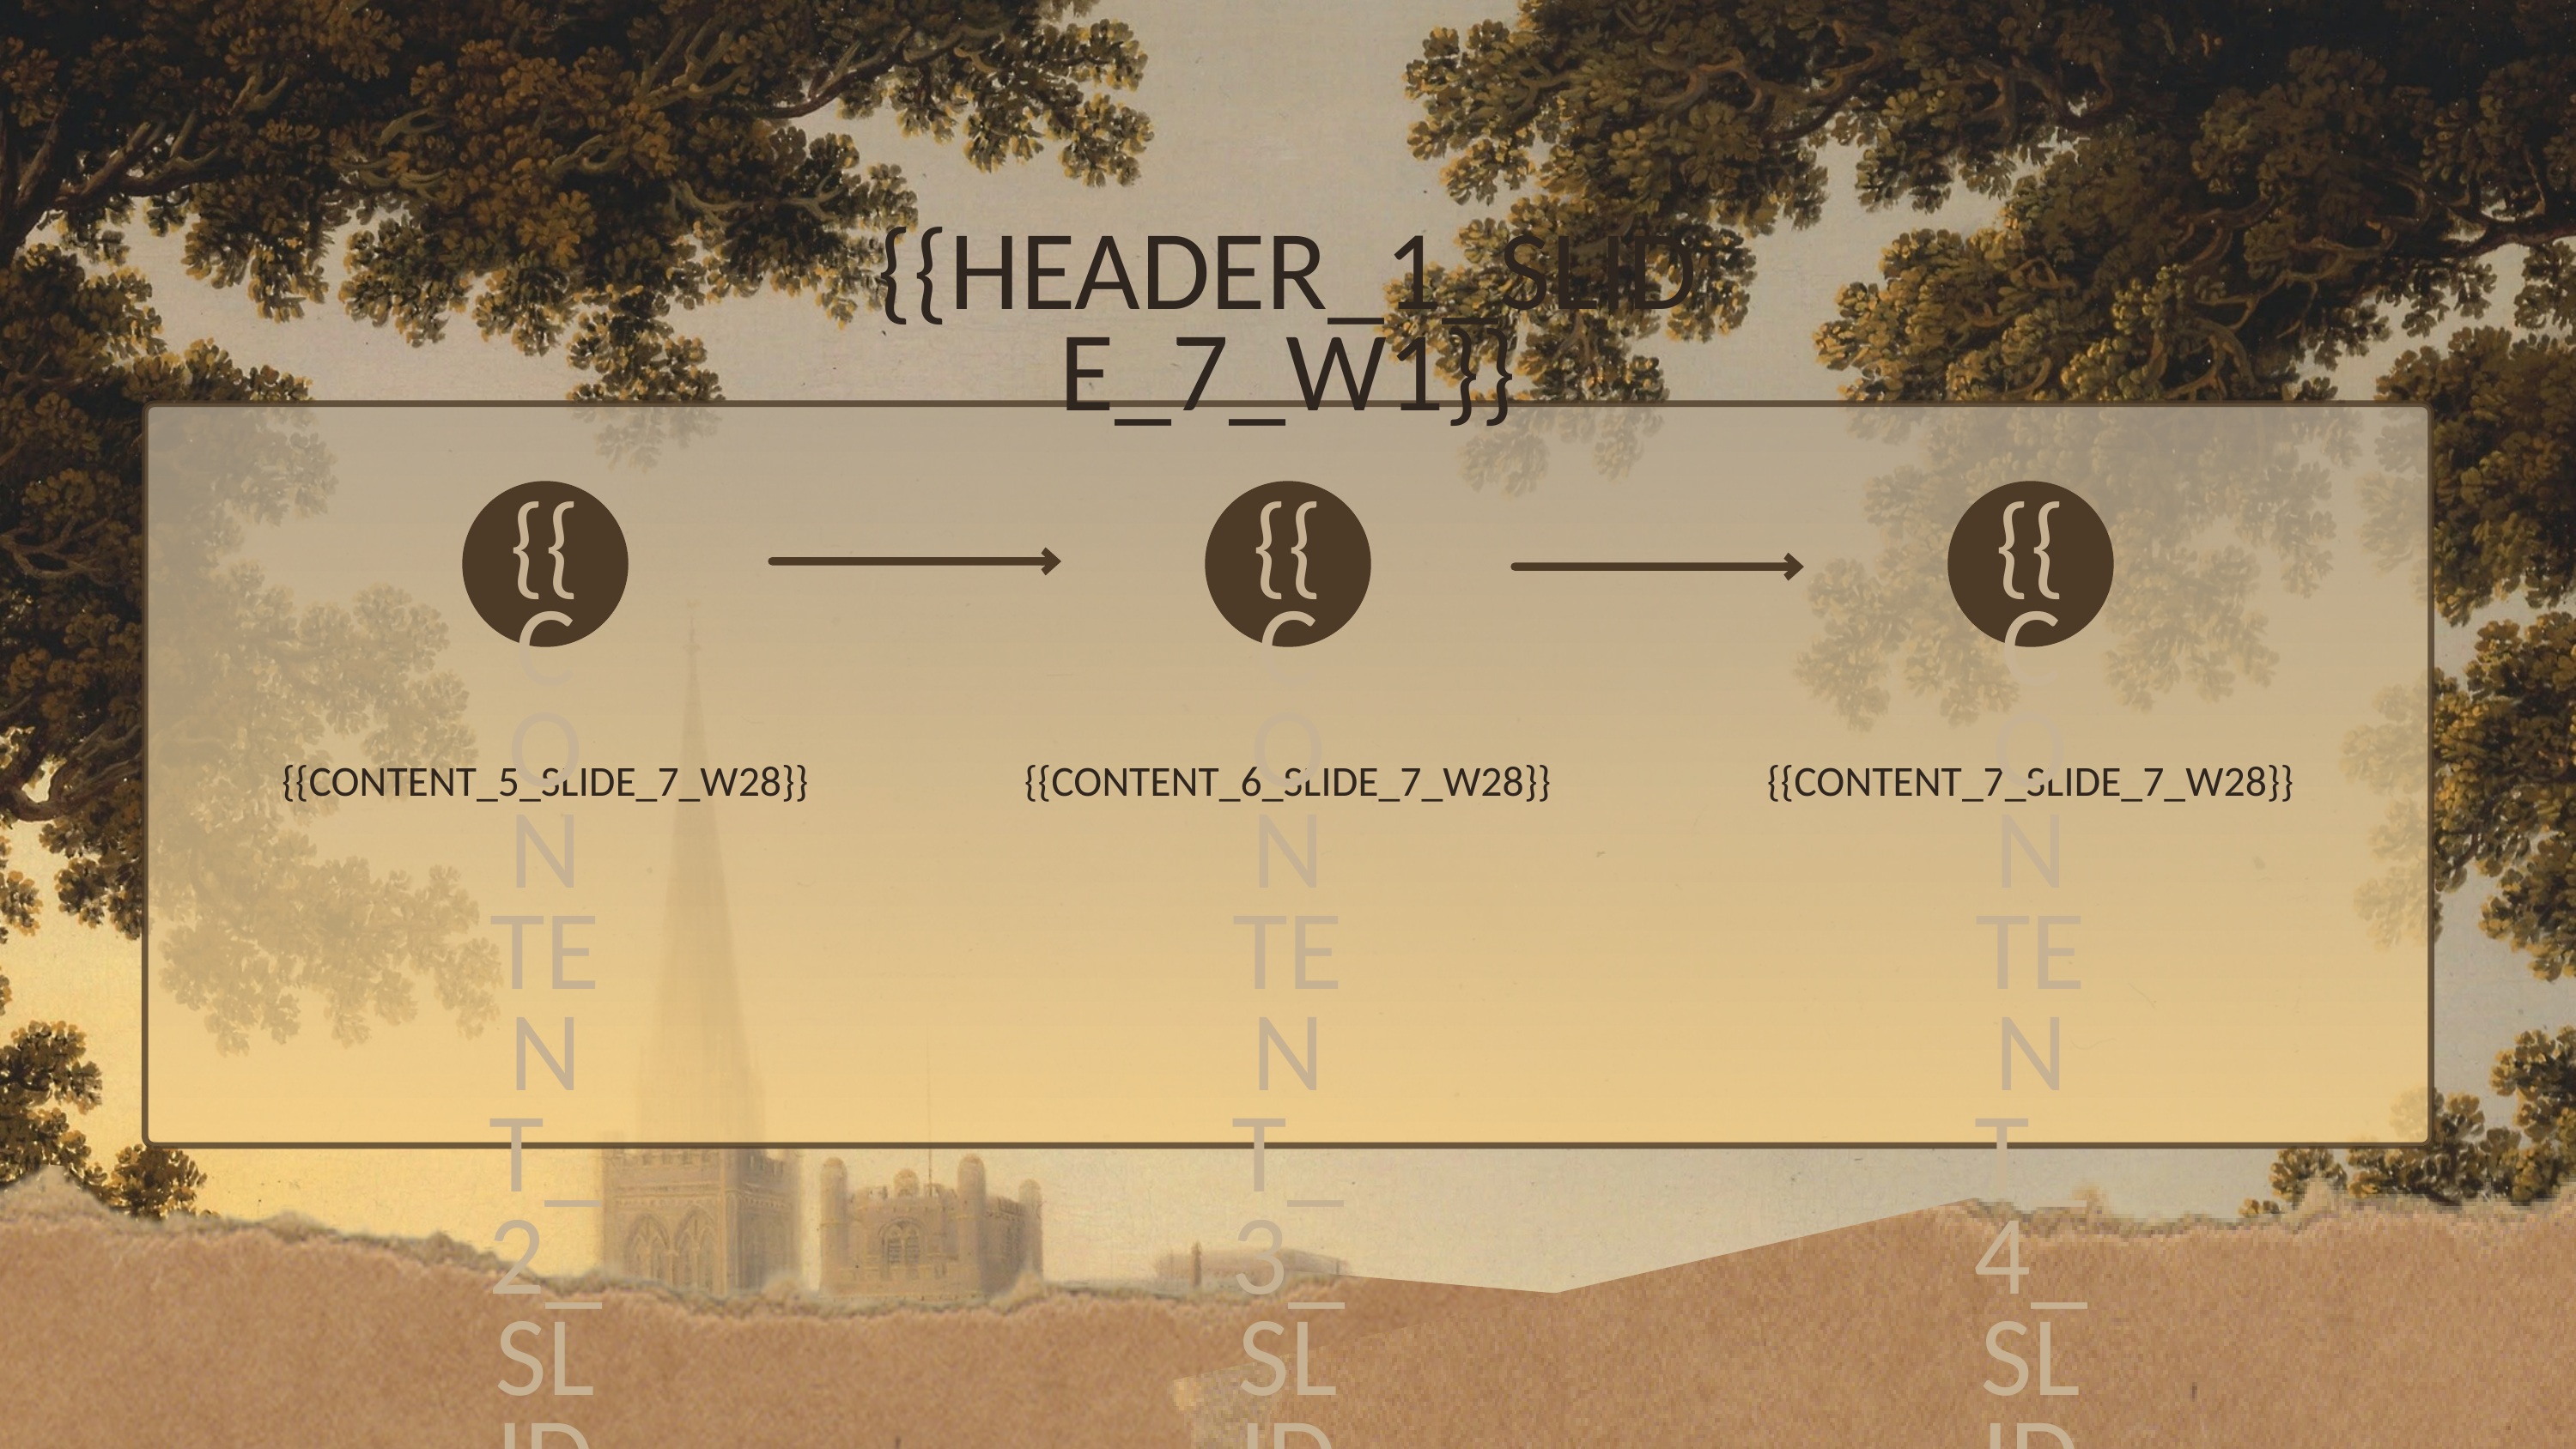

{{HEADER_1_SLIDE_7_W1}}

{{CONTENT_2_SLIDE_7_W1}}
{{CONTENT_3_SLIDE_7_W1}}
{{CONTENT_4_SLIDE_7_W1}}

{{CONTENT_5_SLIDE_7_W28}}
{{CONTENT_6_SLIDE_7_W28}}
{{CONTENT_7_SLIDE_7_W28}}